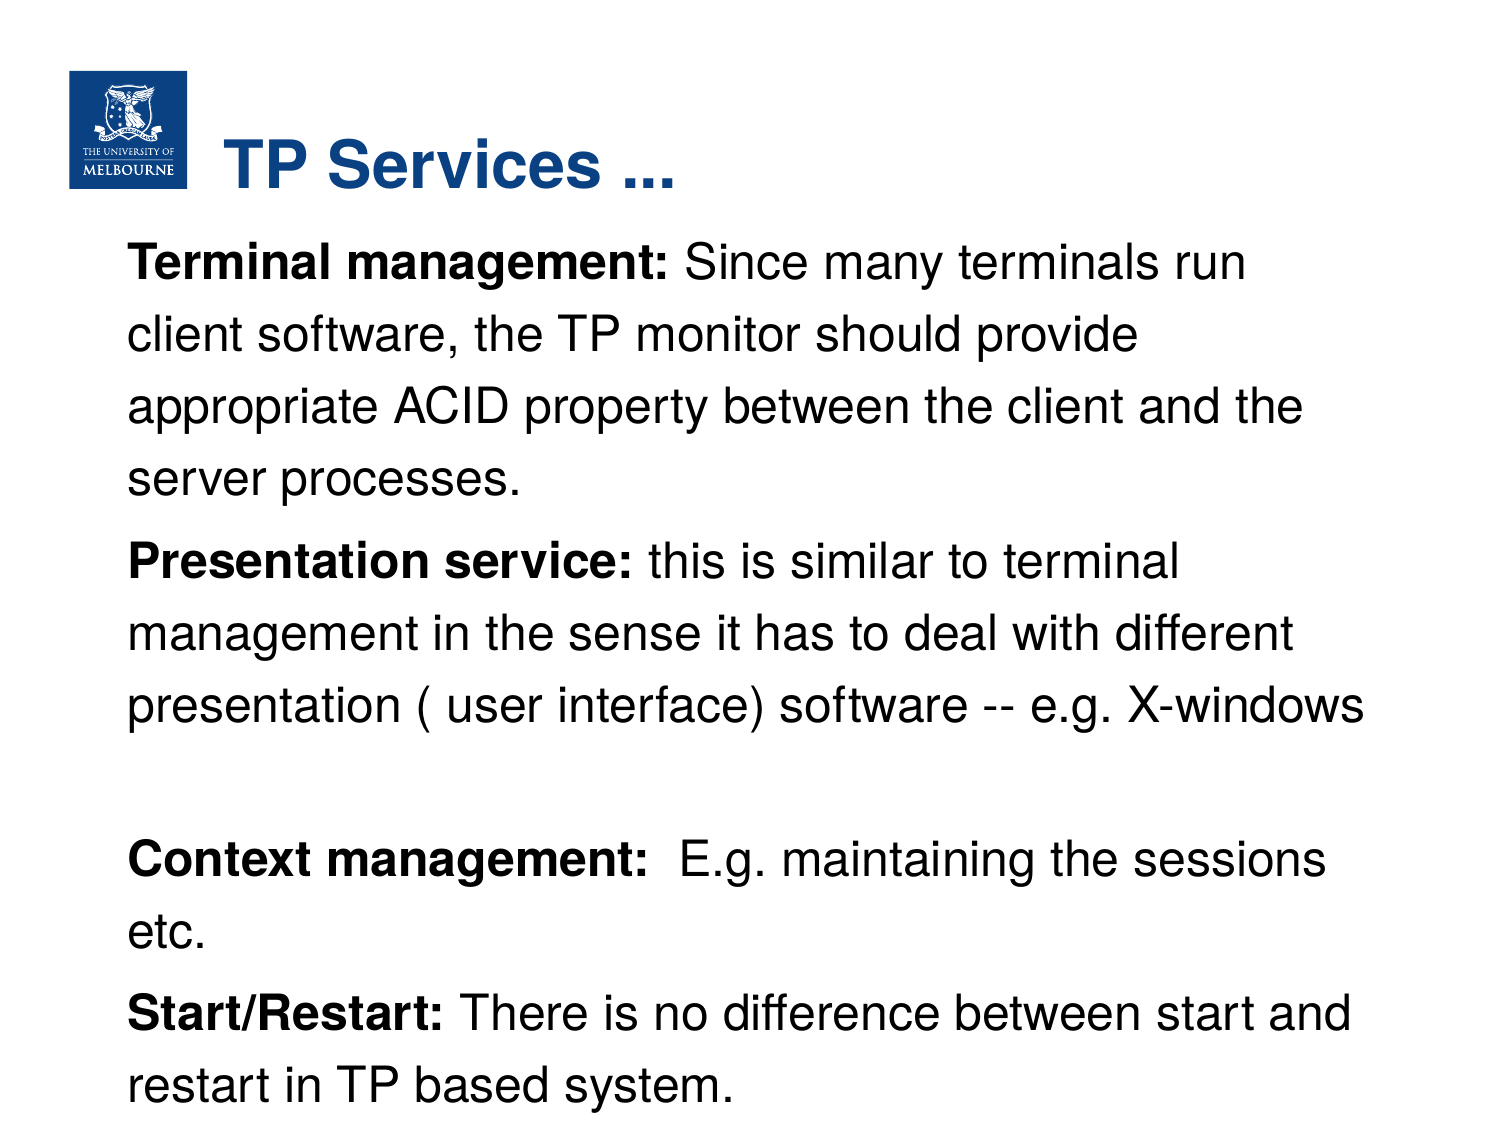

# TP Services ...
Terminal management: Since many terminals run client software, the TP monitor should provide appropriate ACID property between the client and the server processes.
Presentation service: this is similar to terminal management in the sense it has to deal with different presentation ( user interface) software -- e.g. X-windows
Context management:  E.g. maintaining the sessions etc.
Start/Restart: There is no difference between start and restart in TP based system.